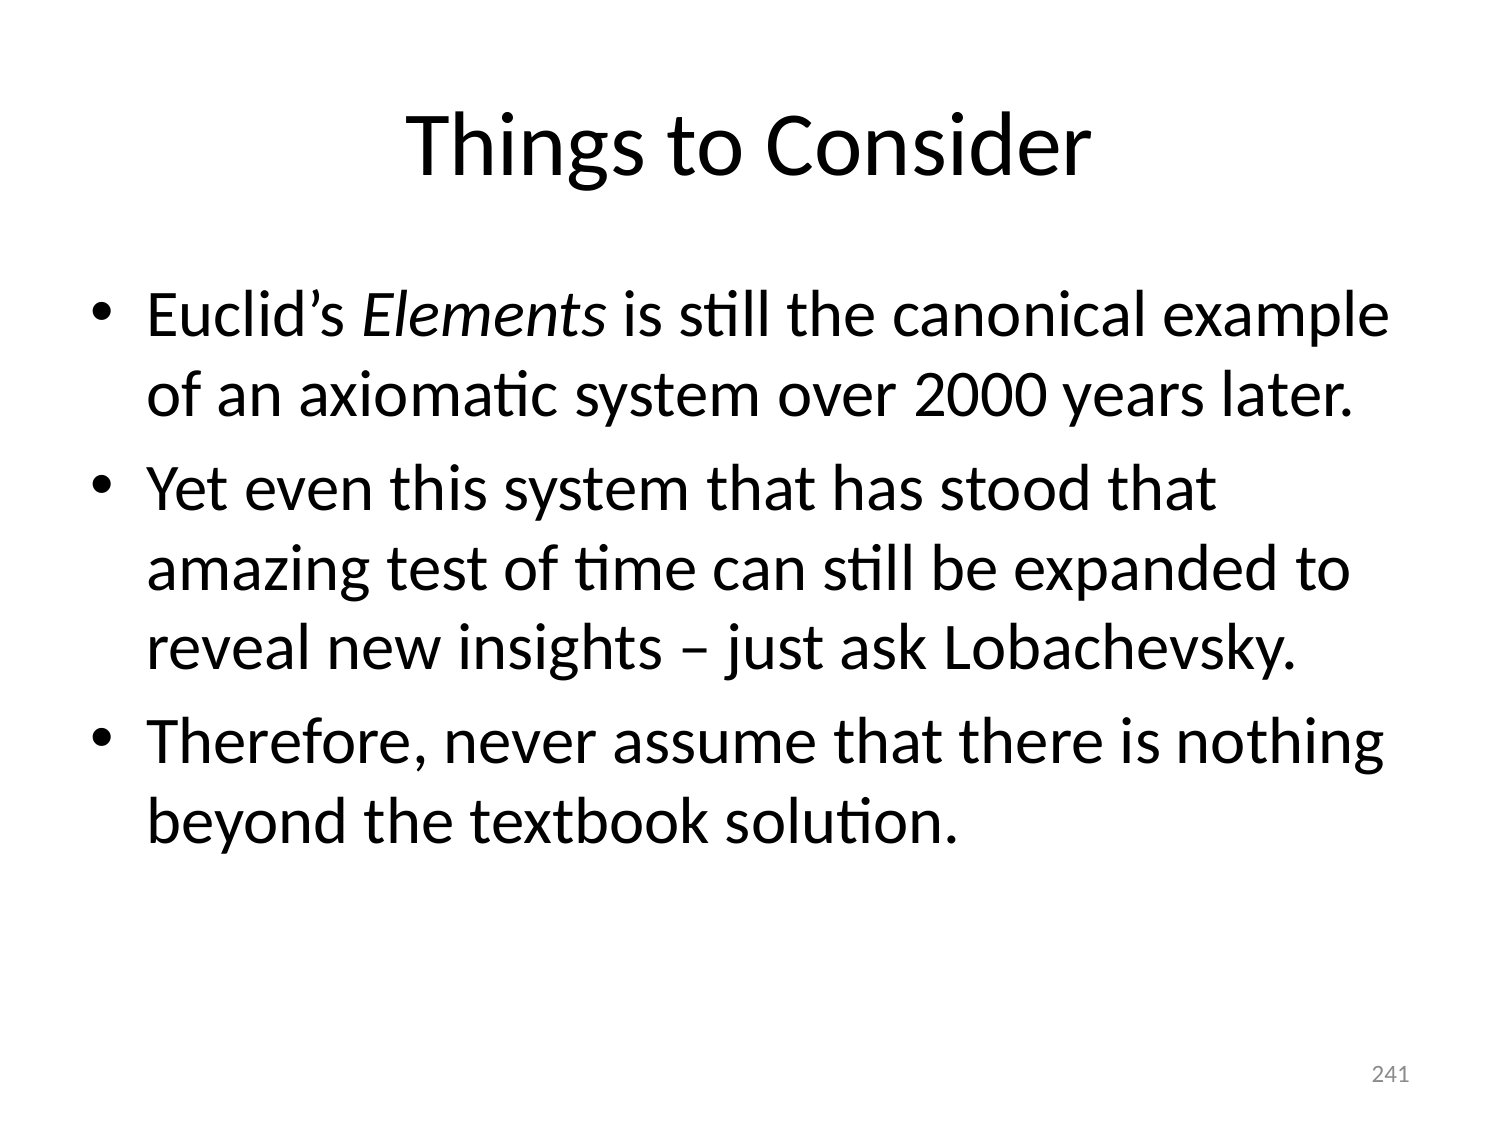

# Things to Consider
Euclid’s Elements is still the canonical example of an axiomatic system over 2000 years later.
Yet even this system that has stood that amazing test of time can still be expanded to reveal new insights – just ask Lobachevsky.
Therefore, never assume that there is nothing beyond the textbook solution.
241